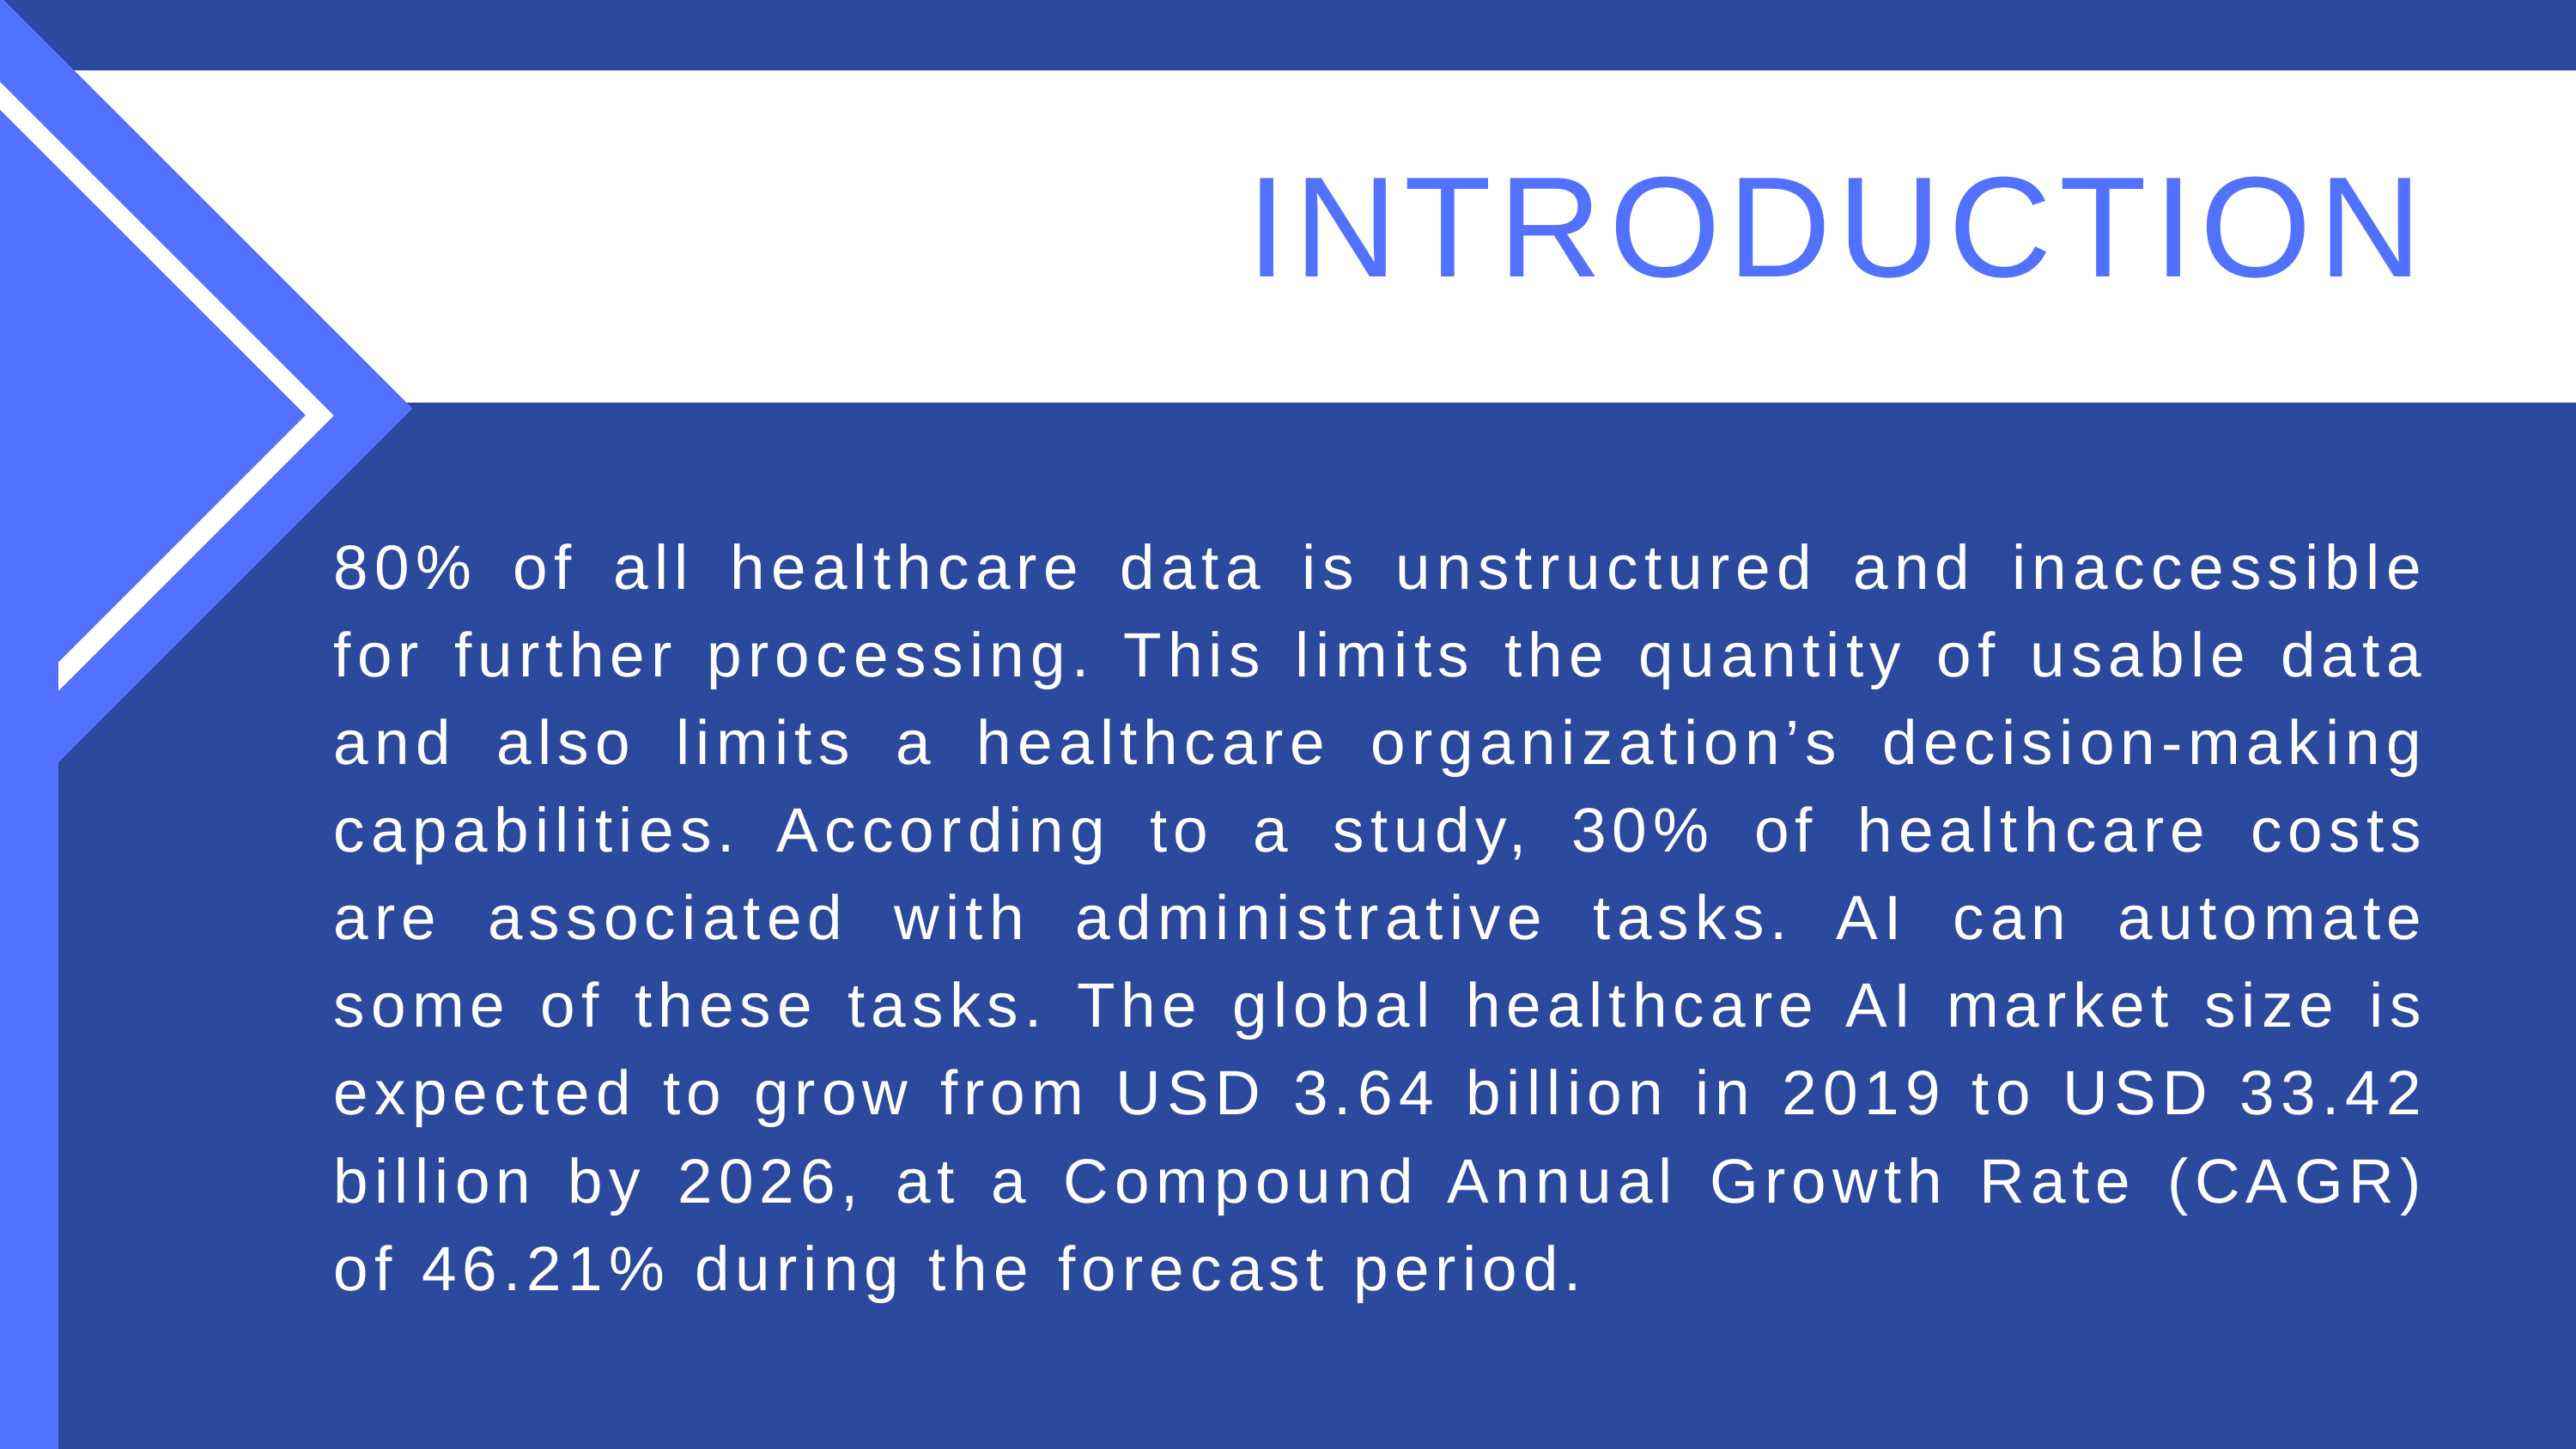

INTRODUCTION

80% of all healthcare data is unstructured and inaccessible for further processing. This limits the quantity of usable data and also limits a healthcare organization’s decision-making capabilities. According to a study, 30% of healthcare costs are associated with administrative tasks. AI can automate some of these tasks. The global healthcare AI market size is expected to grow from USD 3.64 billion in 2019 to USD 33.42 billion by 2026, at a Compound Annual Growth Rate (CAGR) of 46.21% during the forecast period.